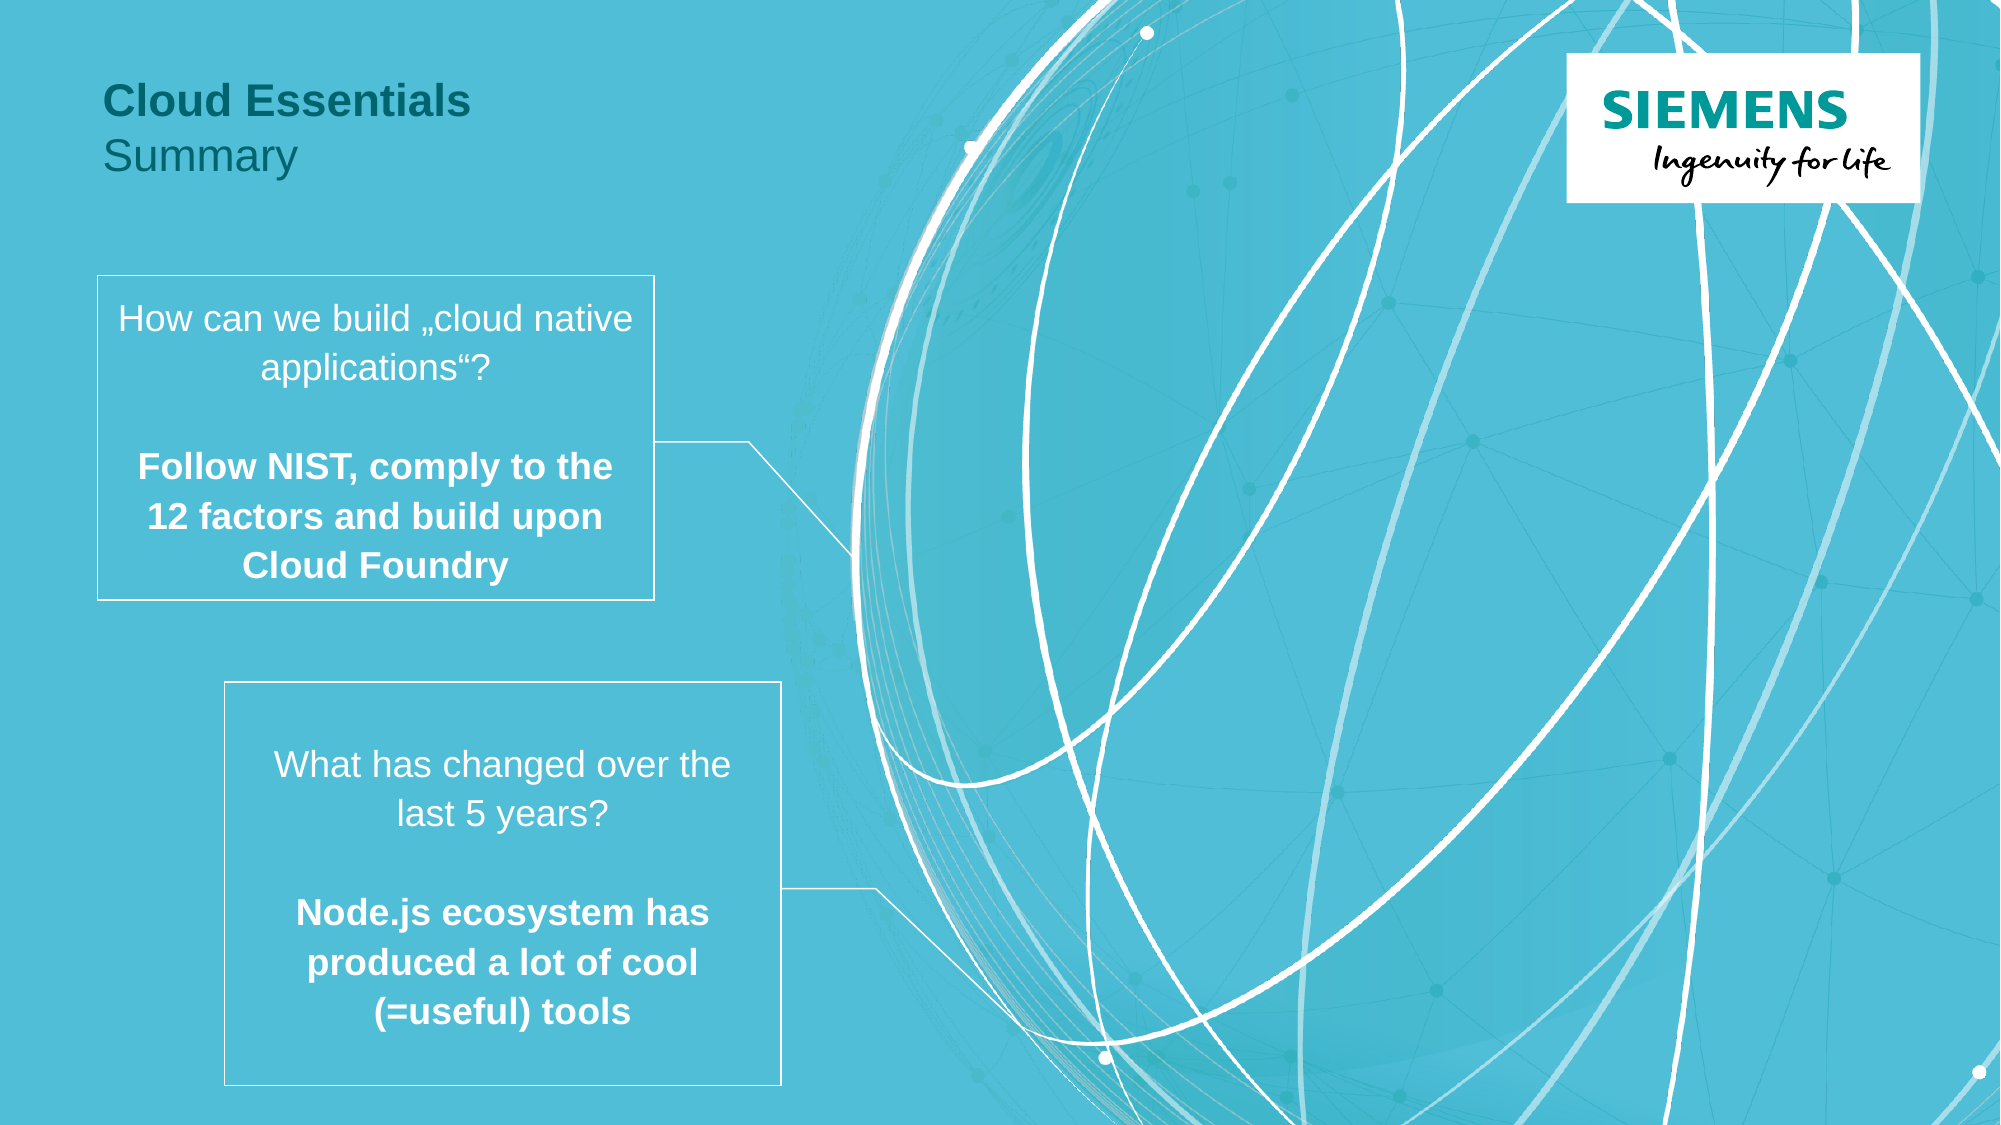

# Cloud Essentials Summary
How can we build „cloud native applications“?

Follow NIST, comply to the 12 factors and build upon Cloud Foundry
What has changed over the last 5 years?

Node.js ecosystem has produced a lot of cool (=useful) tools